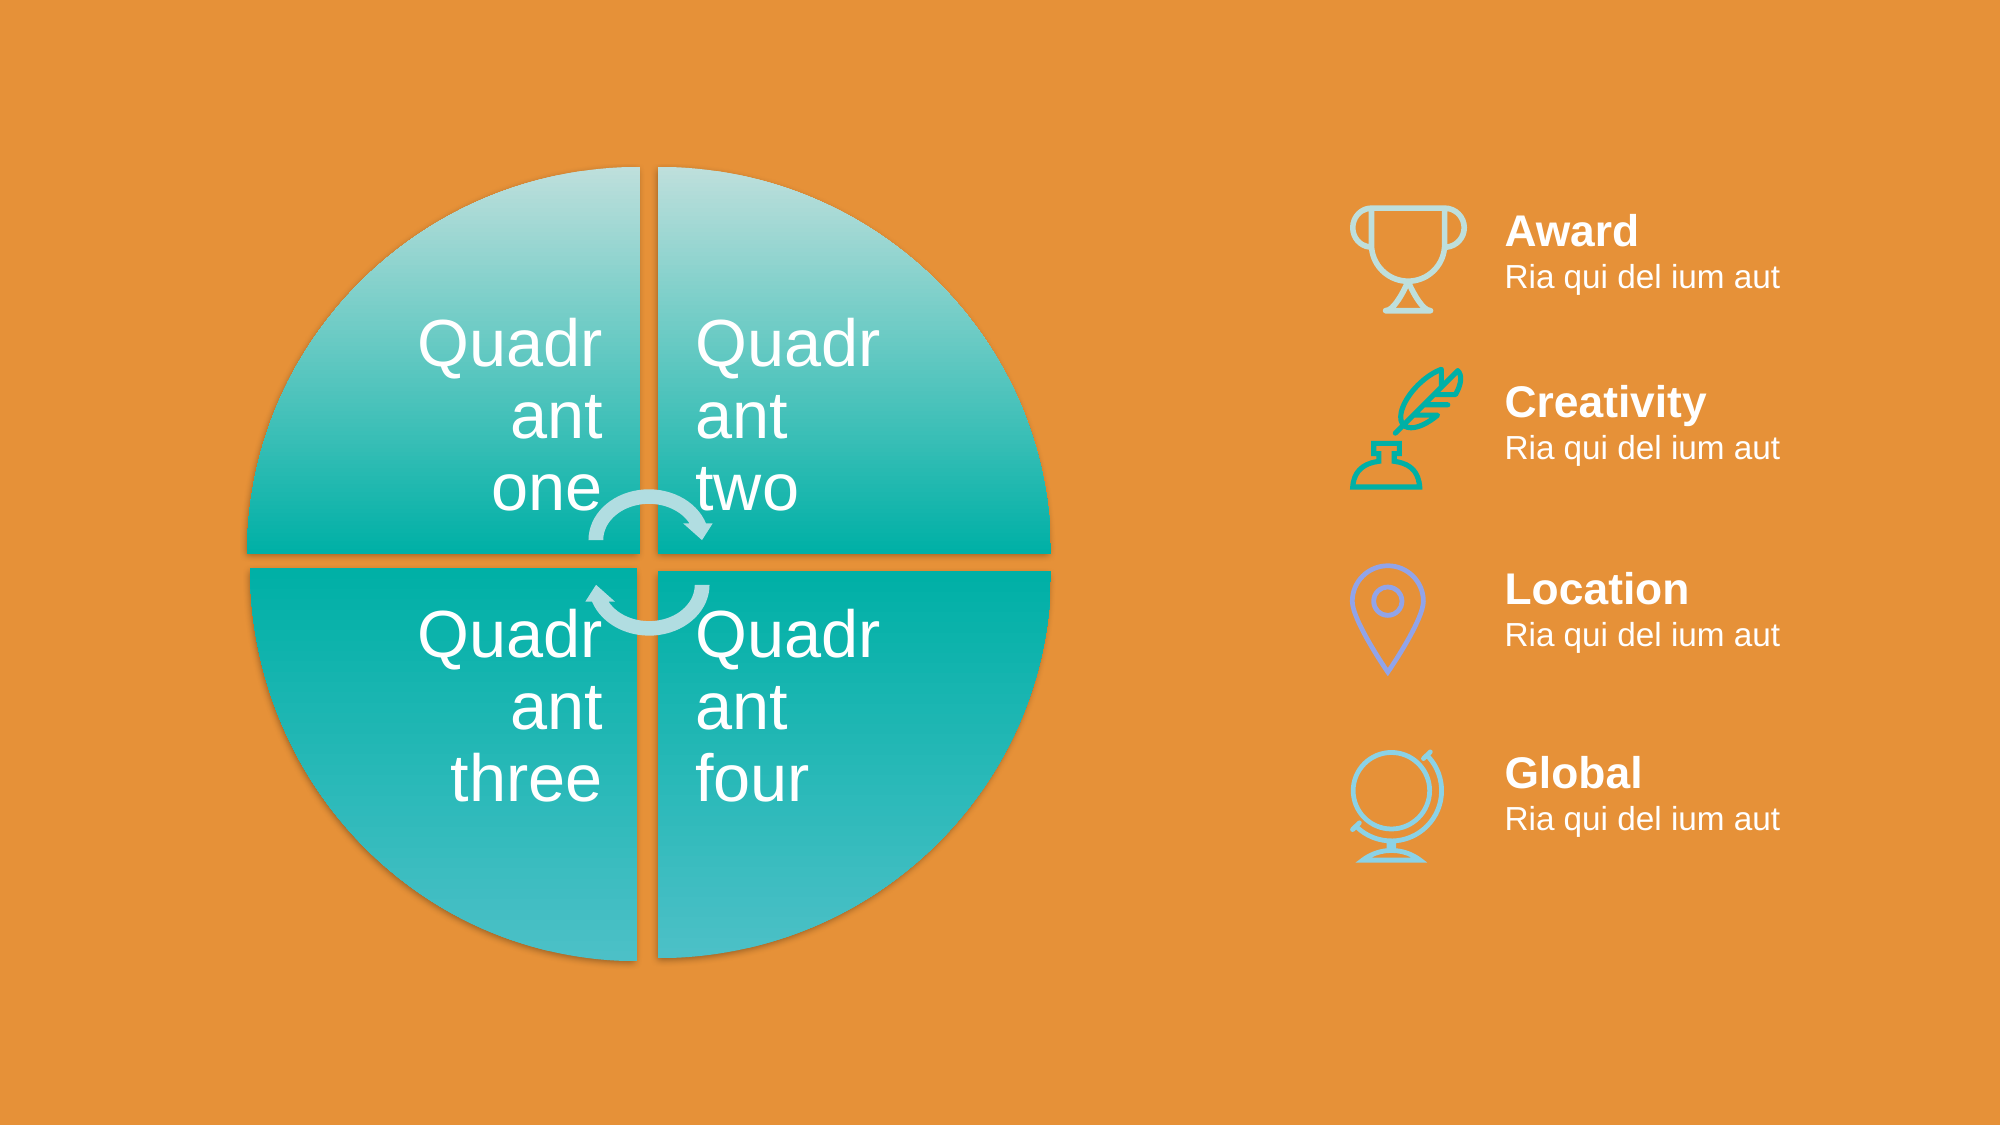

Quadrant one
Quadrant two

Quadrant three

Quadrant four
Award
Ria qui del ium aut

Creativity
Ria qui del ium aut

Location
Ria qui del ium aut

Global
Ria qui del ium aut